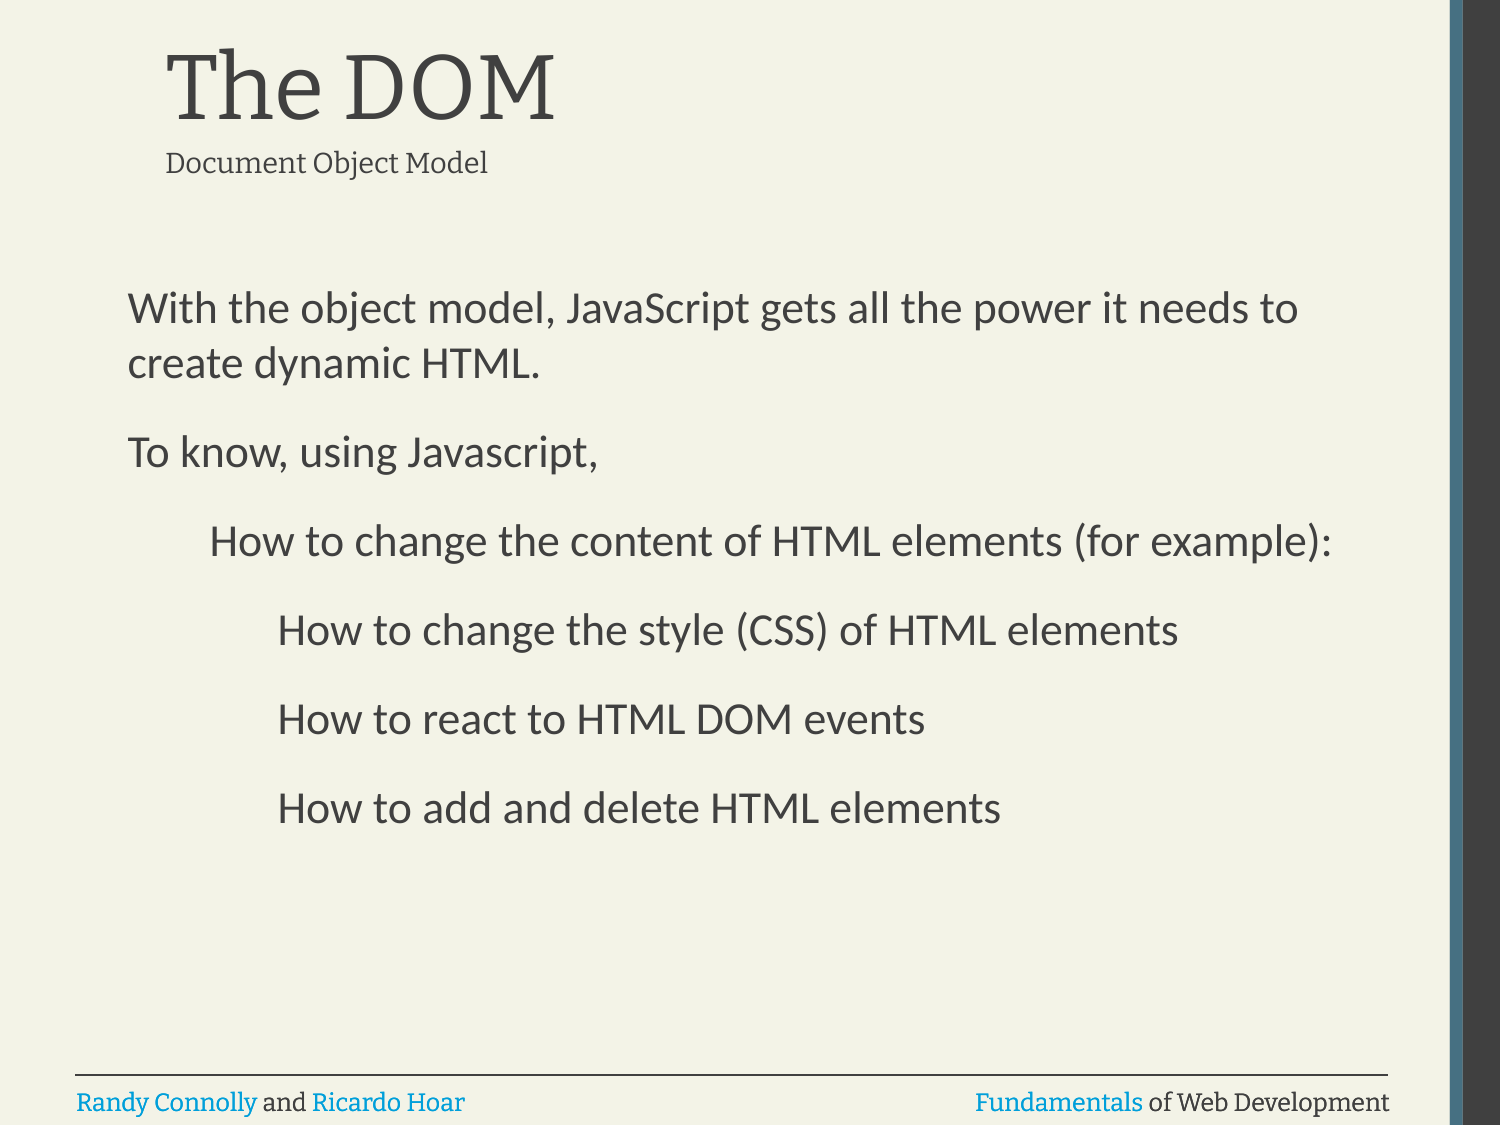

# The DOM
Document Object Model
With the object model, JavaScript gets all the power it needs to create dynamic HTML.
To know, using Javascript,
        How to change the content of HTML elements (for example):
How to change the style (CSS) of HTML elements
How to react to HTML DOM events
How to add and delete HTML elements